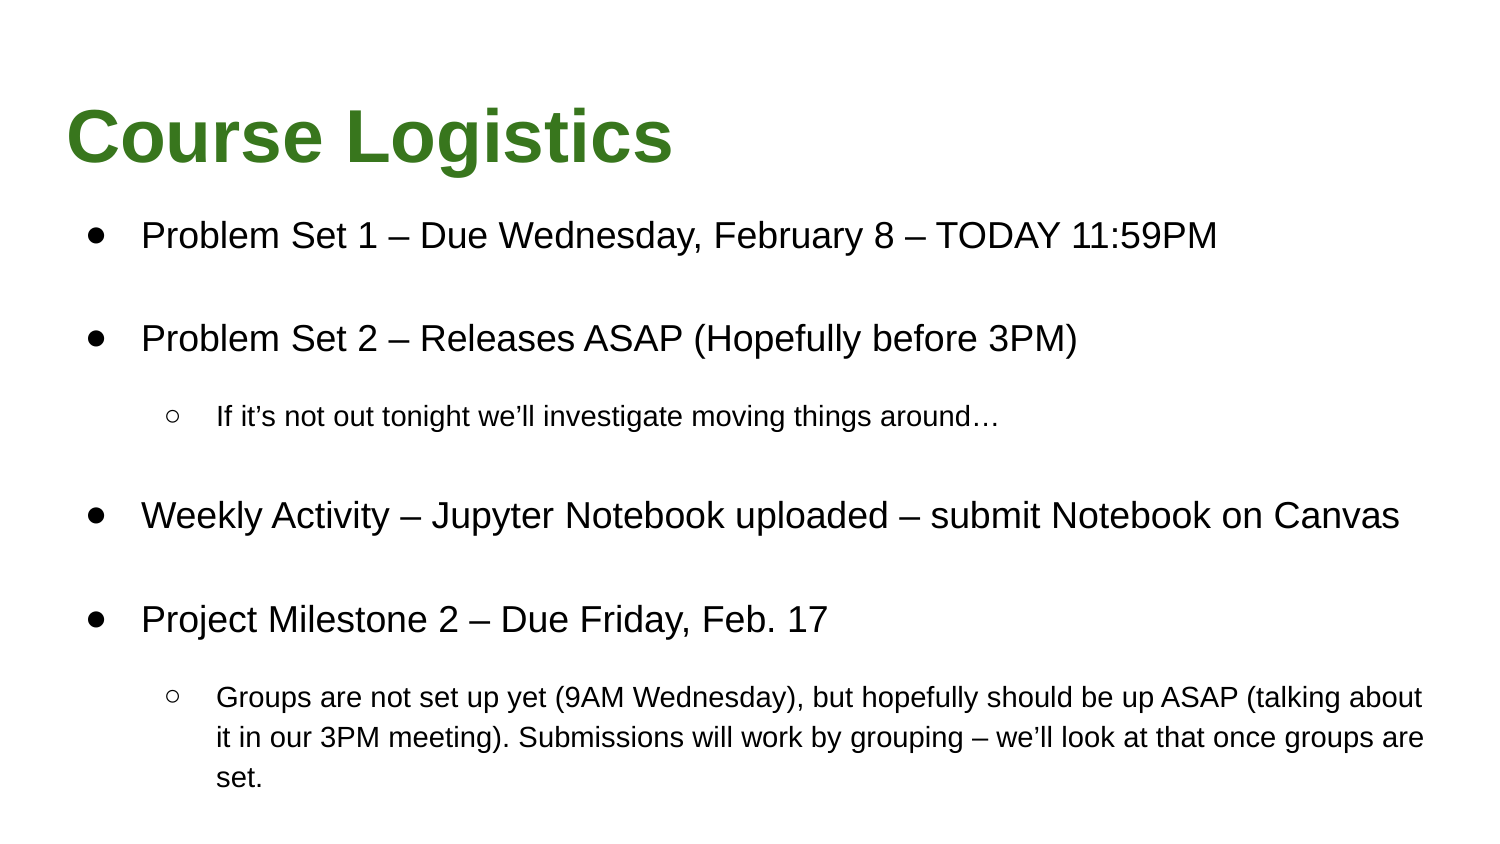

# Course Logistics
Problem Set 1 – Due Wednesday, February 8 – TODAY 11:59PM

Problem Set 2 – Releases ASAP (Hopefully before 3PM)
If it’s not out tonight we’ll investigate moving things around…

Weekly Activity – Jupyter Notebook uploaded – submit Notebook on Canvas

Project Milestone 2 – Due Friday, Feb. 17
Groups are not set up yet (9AM Wednesday), but hopefully should be up ASAP (talking about it in our 3PM meeting). Submissions will work by grouping – we’ll look at that once groups are set.